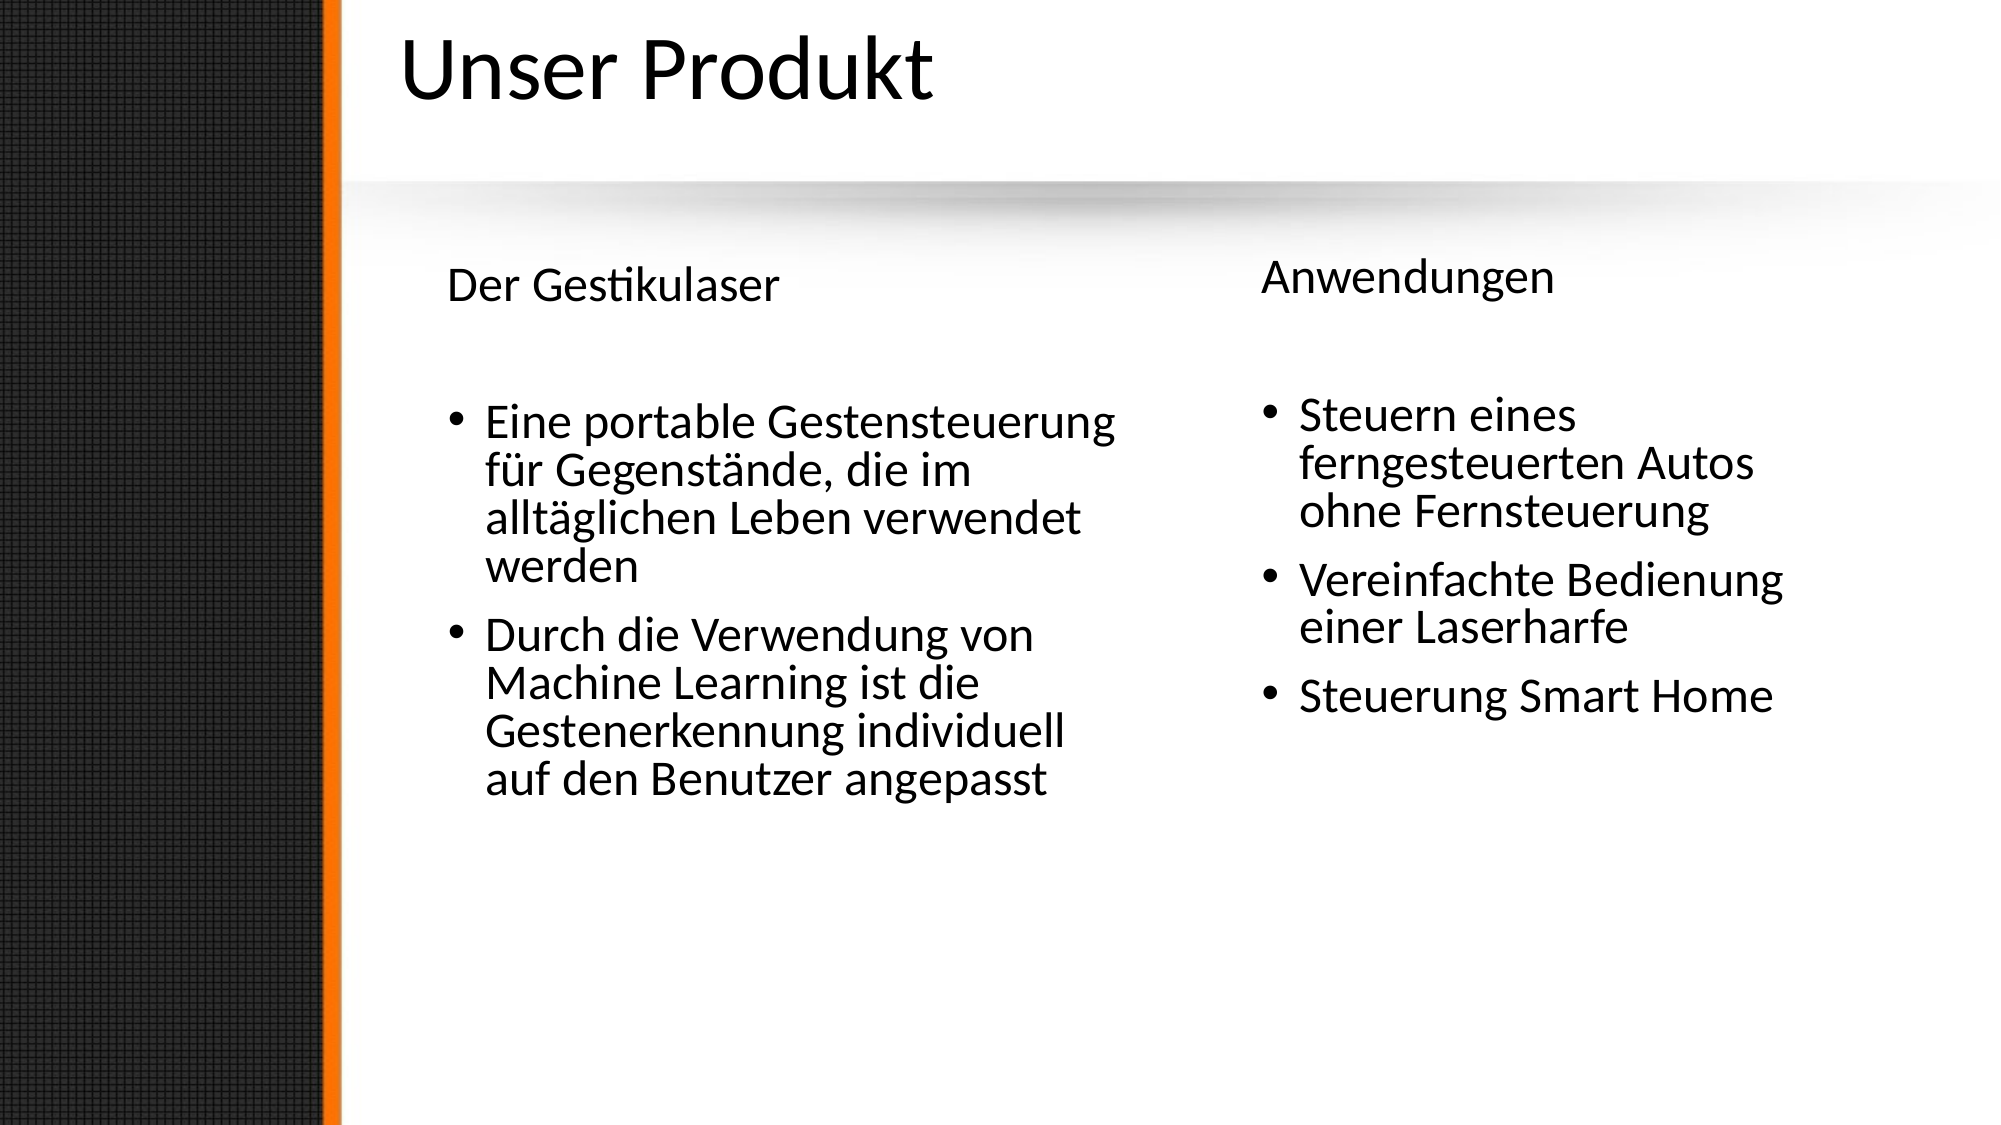

# Unser Produkt
Anwendungen

Steuern eines ferngesteuerten Autos ohne Fernsteuerung
Vereinfachte Bedienung einer Laserharfe
Steuerung Smart Home

Der Gestikulaser

Eine portable Gestensteuerung für Gegenstände, die im alltäglichen Leben verwendet werden
Durch die Verwendung von Machine Learning ist die Gestenerkennung individuell auf den Benutzer angepasst